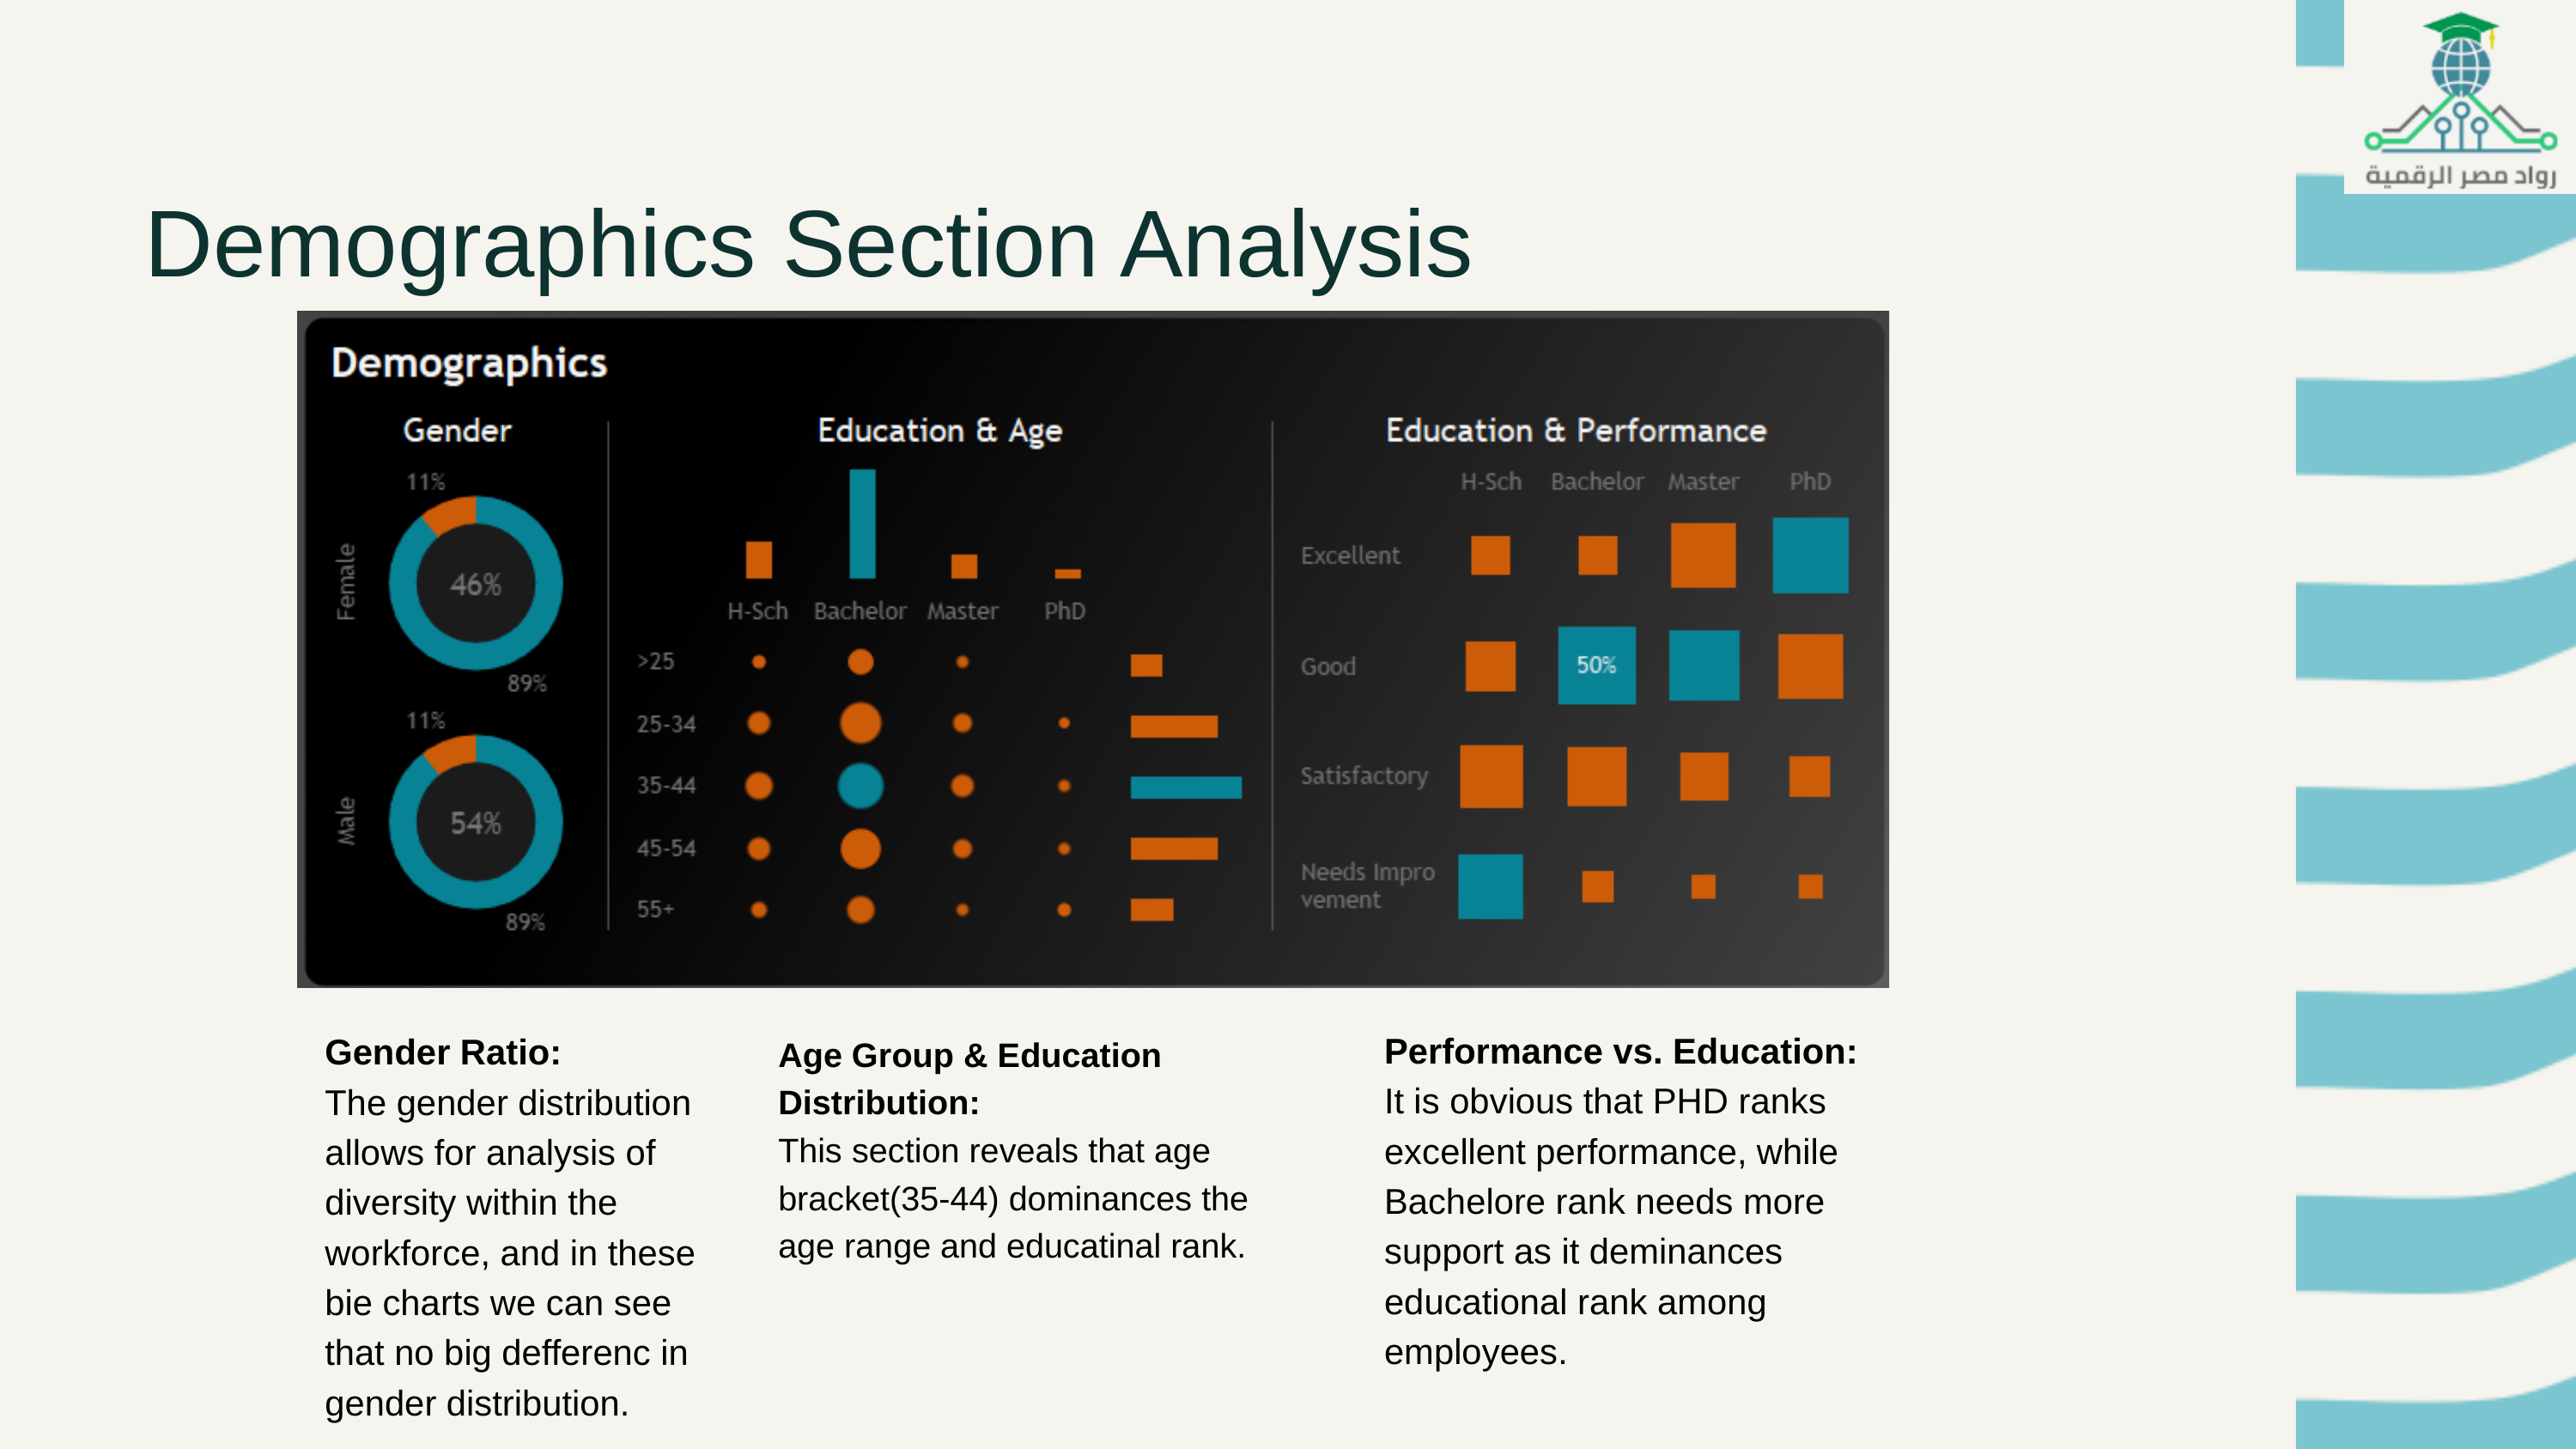

Demographics Section Analysis

Performance vs. Education:
It is obvious that PHD ranks excellent performance, while Bachelore rank needs more support as it deminances educational rank among employees.
Gender Ratio:
The gender distribution allows for analysis of diversity within the workforce, and in these bie charts we can see that no big defferenc in gender distribution.
Age Group & Education Distribution:
This section reveals that age bracket(35-44) dominances the age range and educatinal rank.